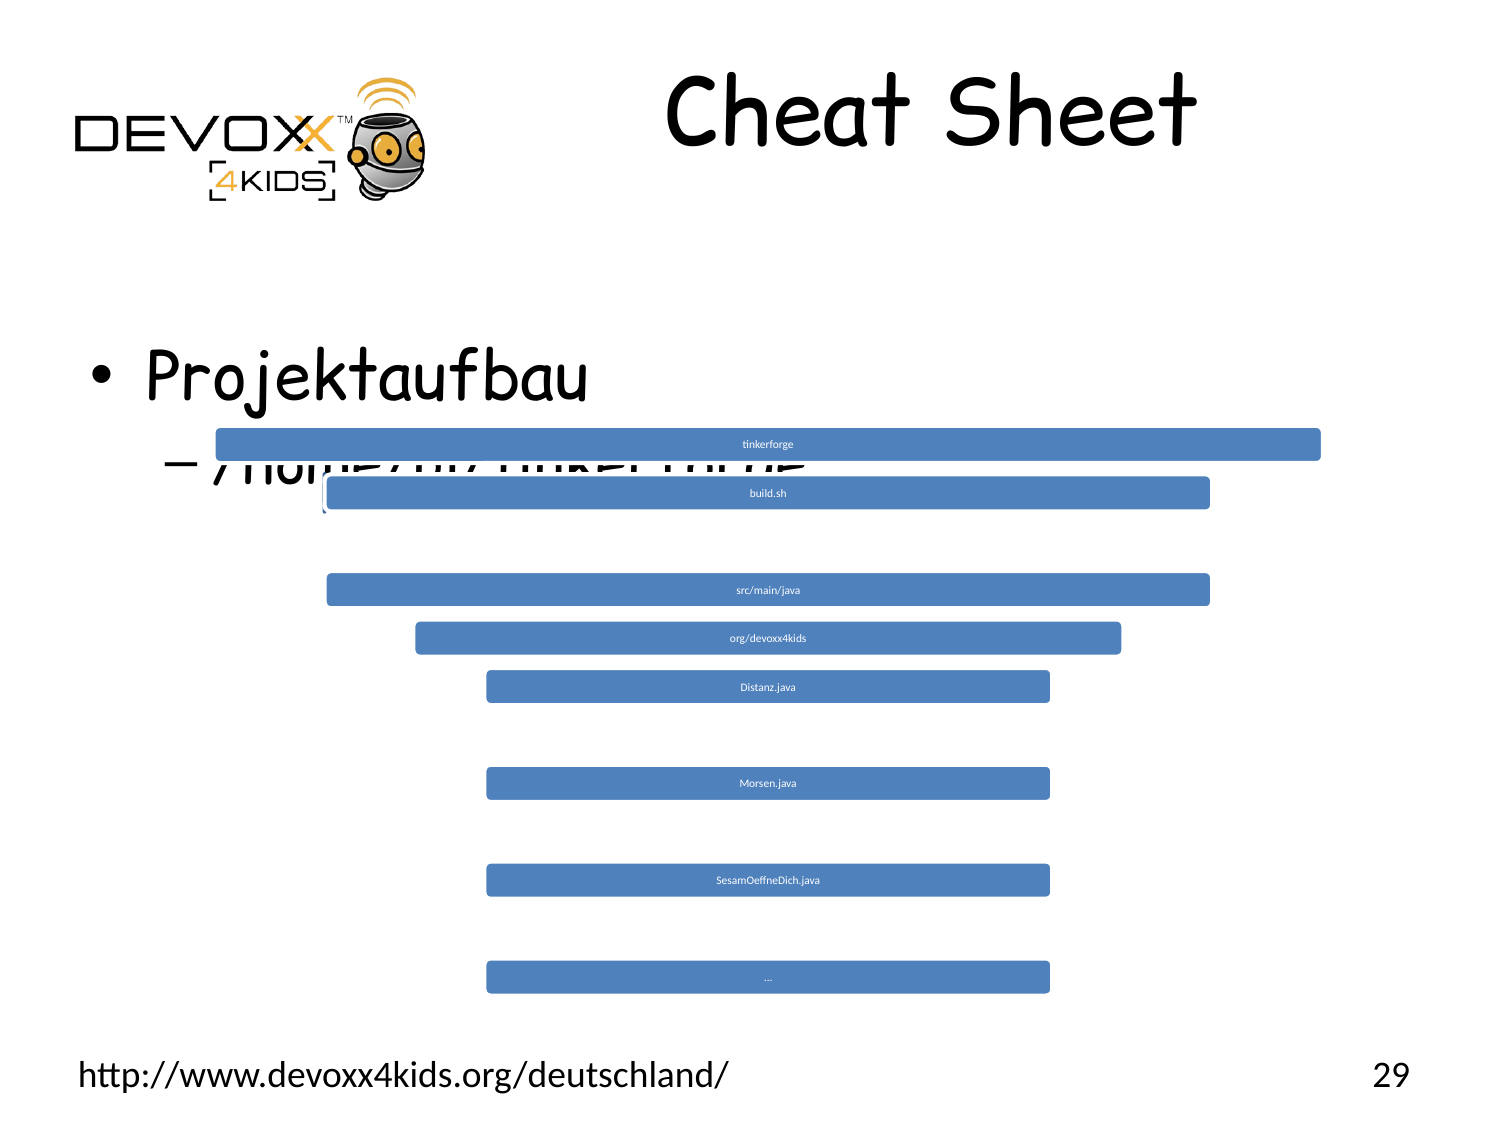

# Cheat Sheet

Projektaufbau
/home/pi/tinkerforge

tinkerforge
build.sh
src/main/java
org/devoxx4kids
Distanz.java
Morsen.java
SesamOeffneDich.java
…

29